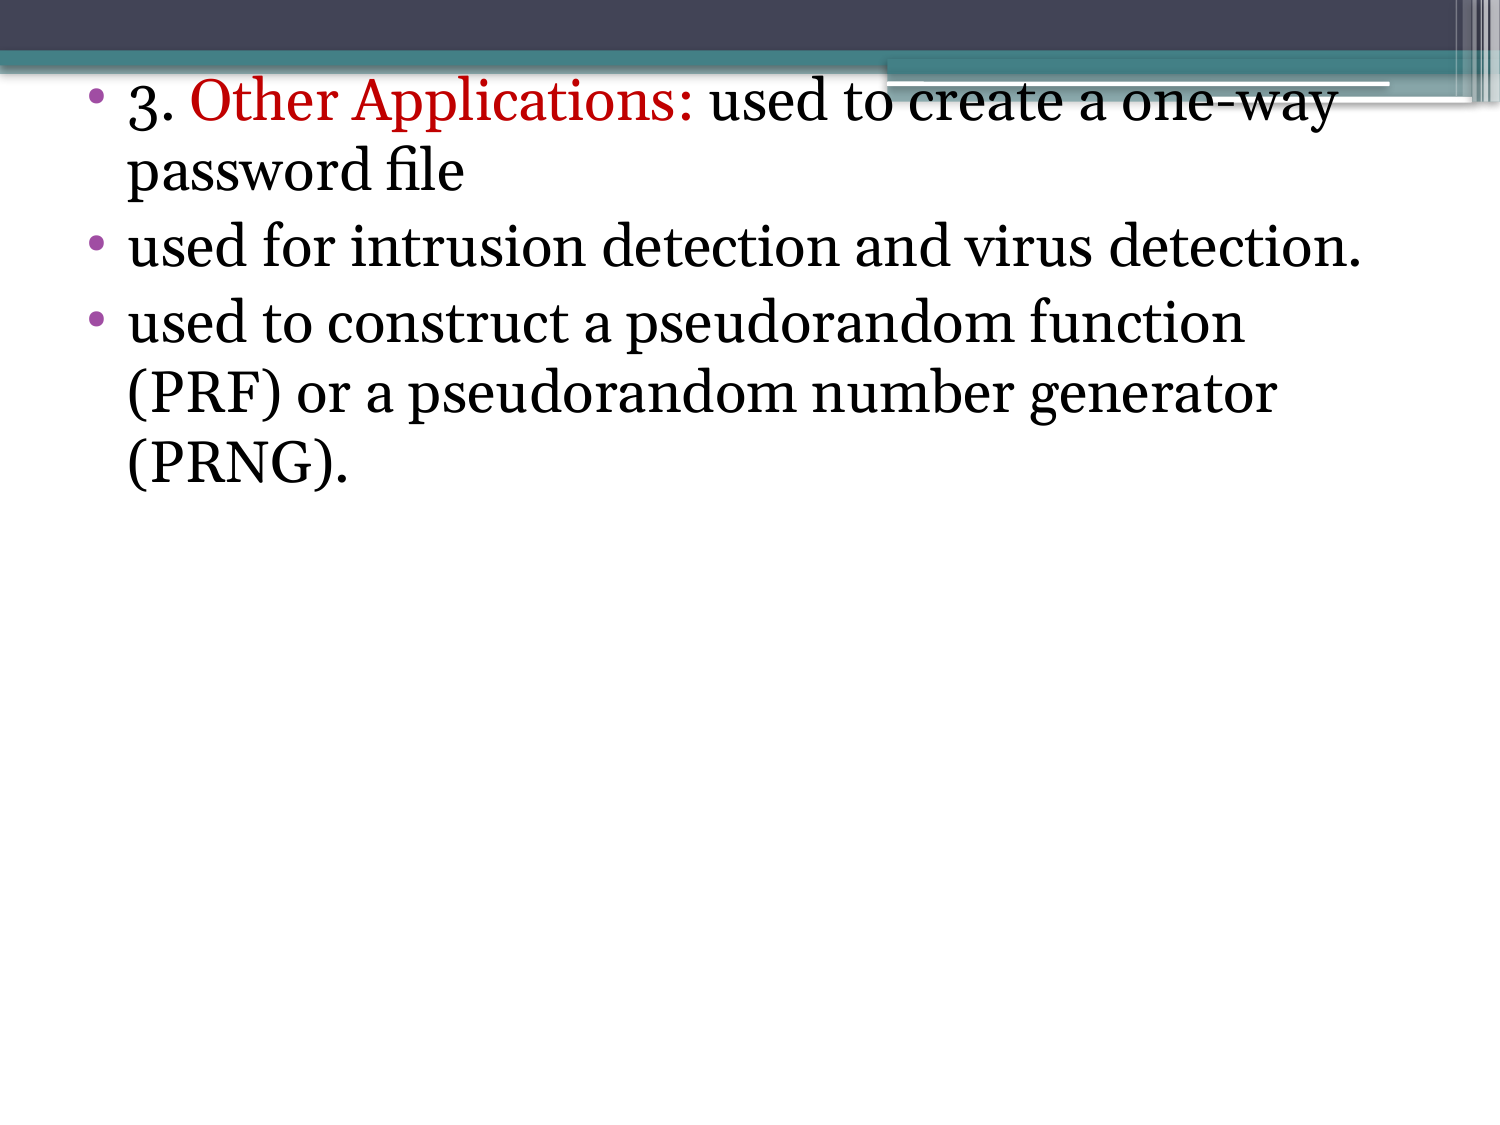

3. Other Applications: used to create a one-way password file
used for intrusion detection and virus detection.
used to construct a pseudorandom function (PRF) or a pseudorandom number generator (PRNG).